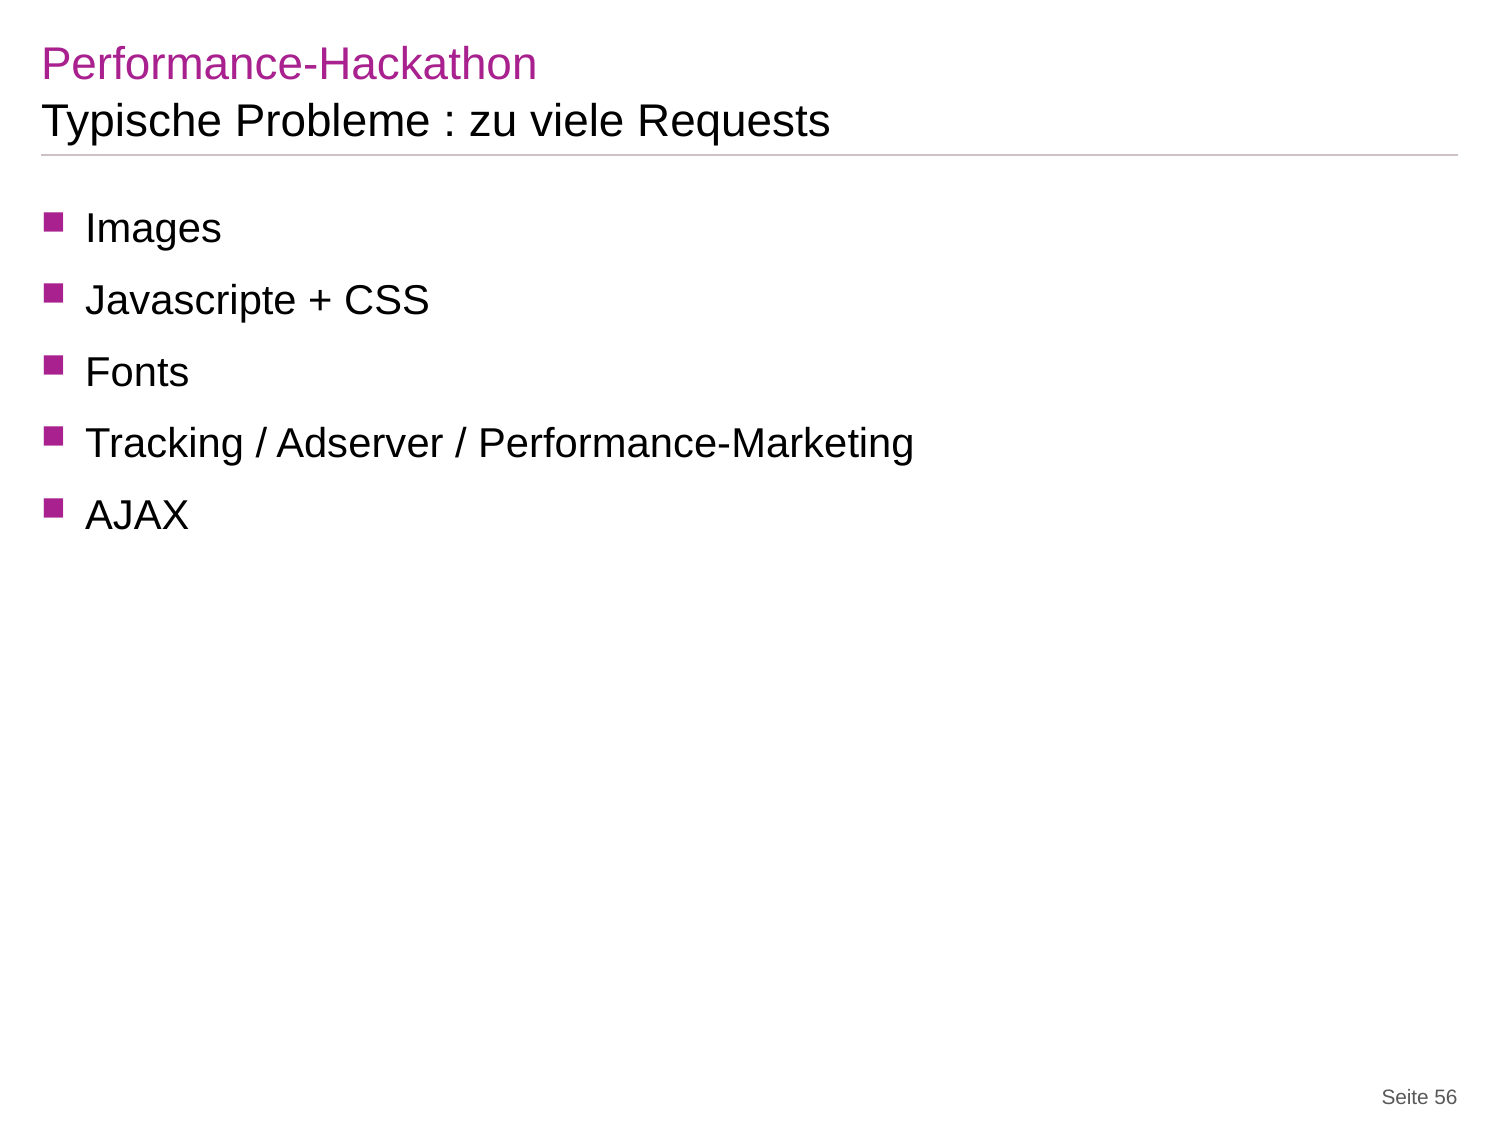

# Performance-Hackathon

Typische Probleme : zu viele Requests
Images
Javascripte + CSS
Fonts
Tracking / Adserver / Performance-Marketing
AJAX

Seite 56